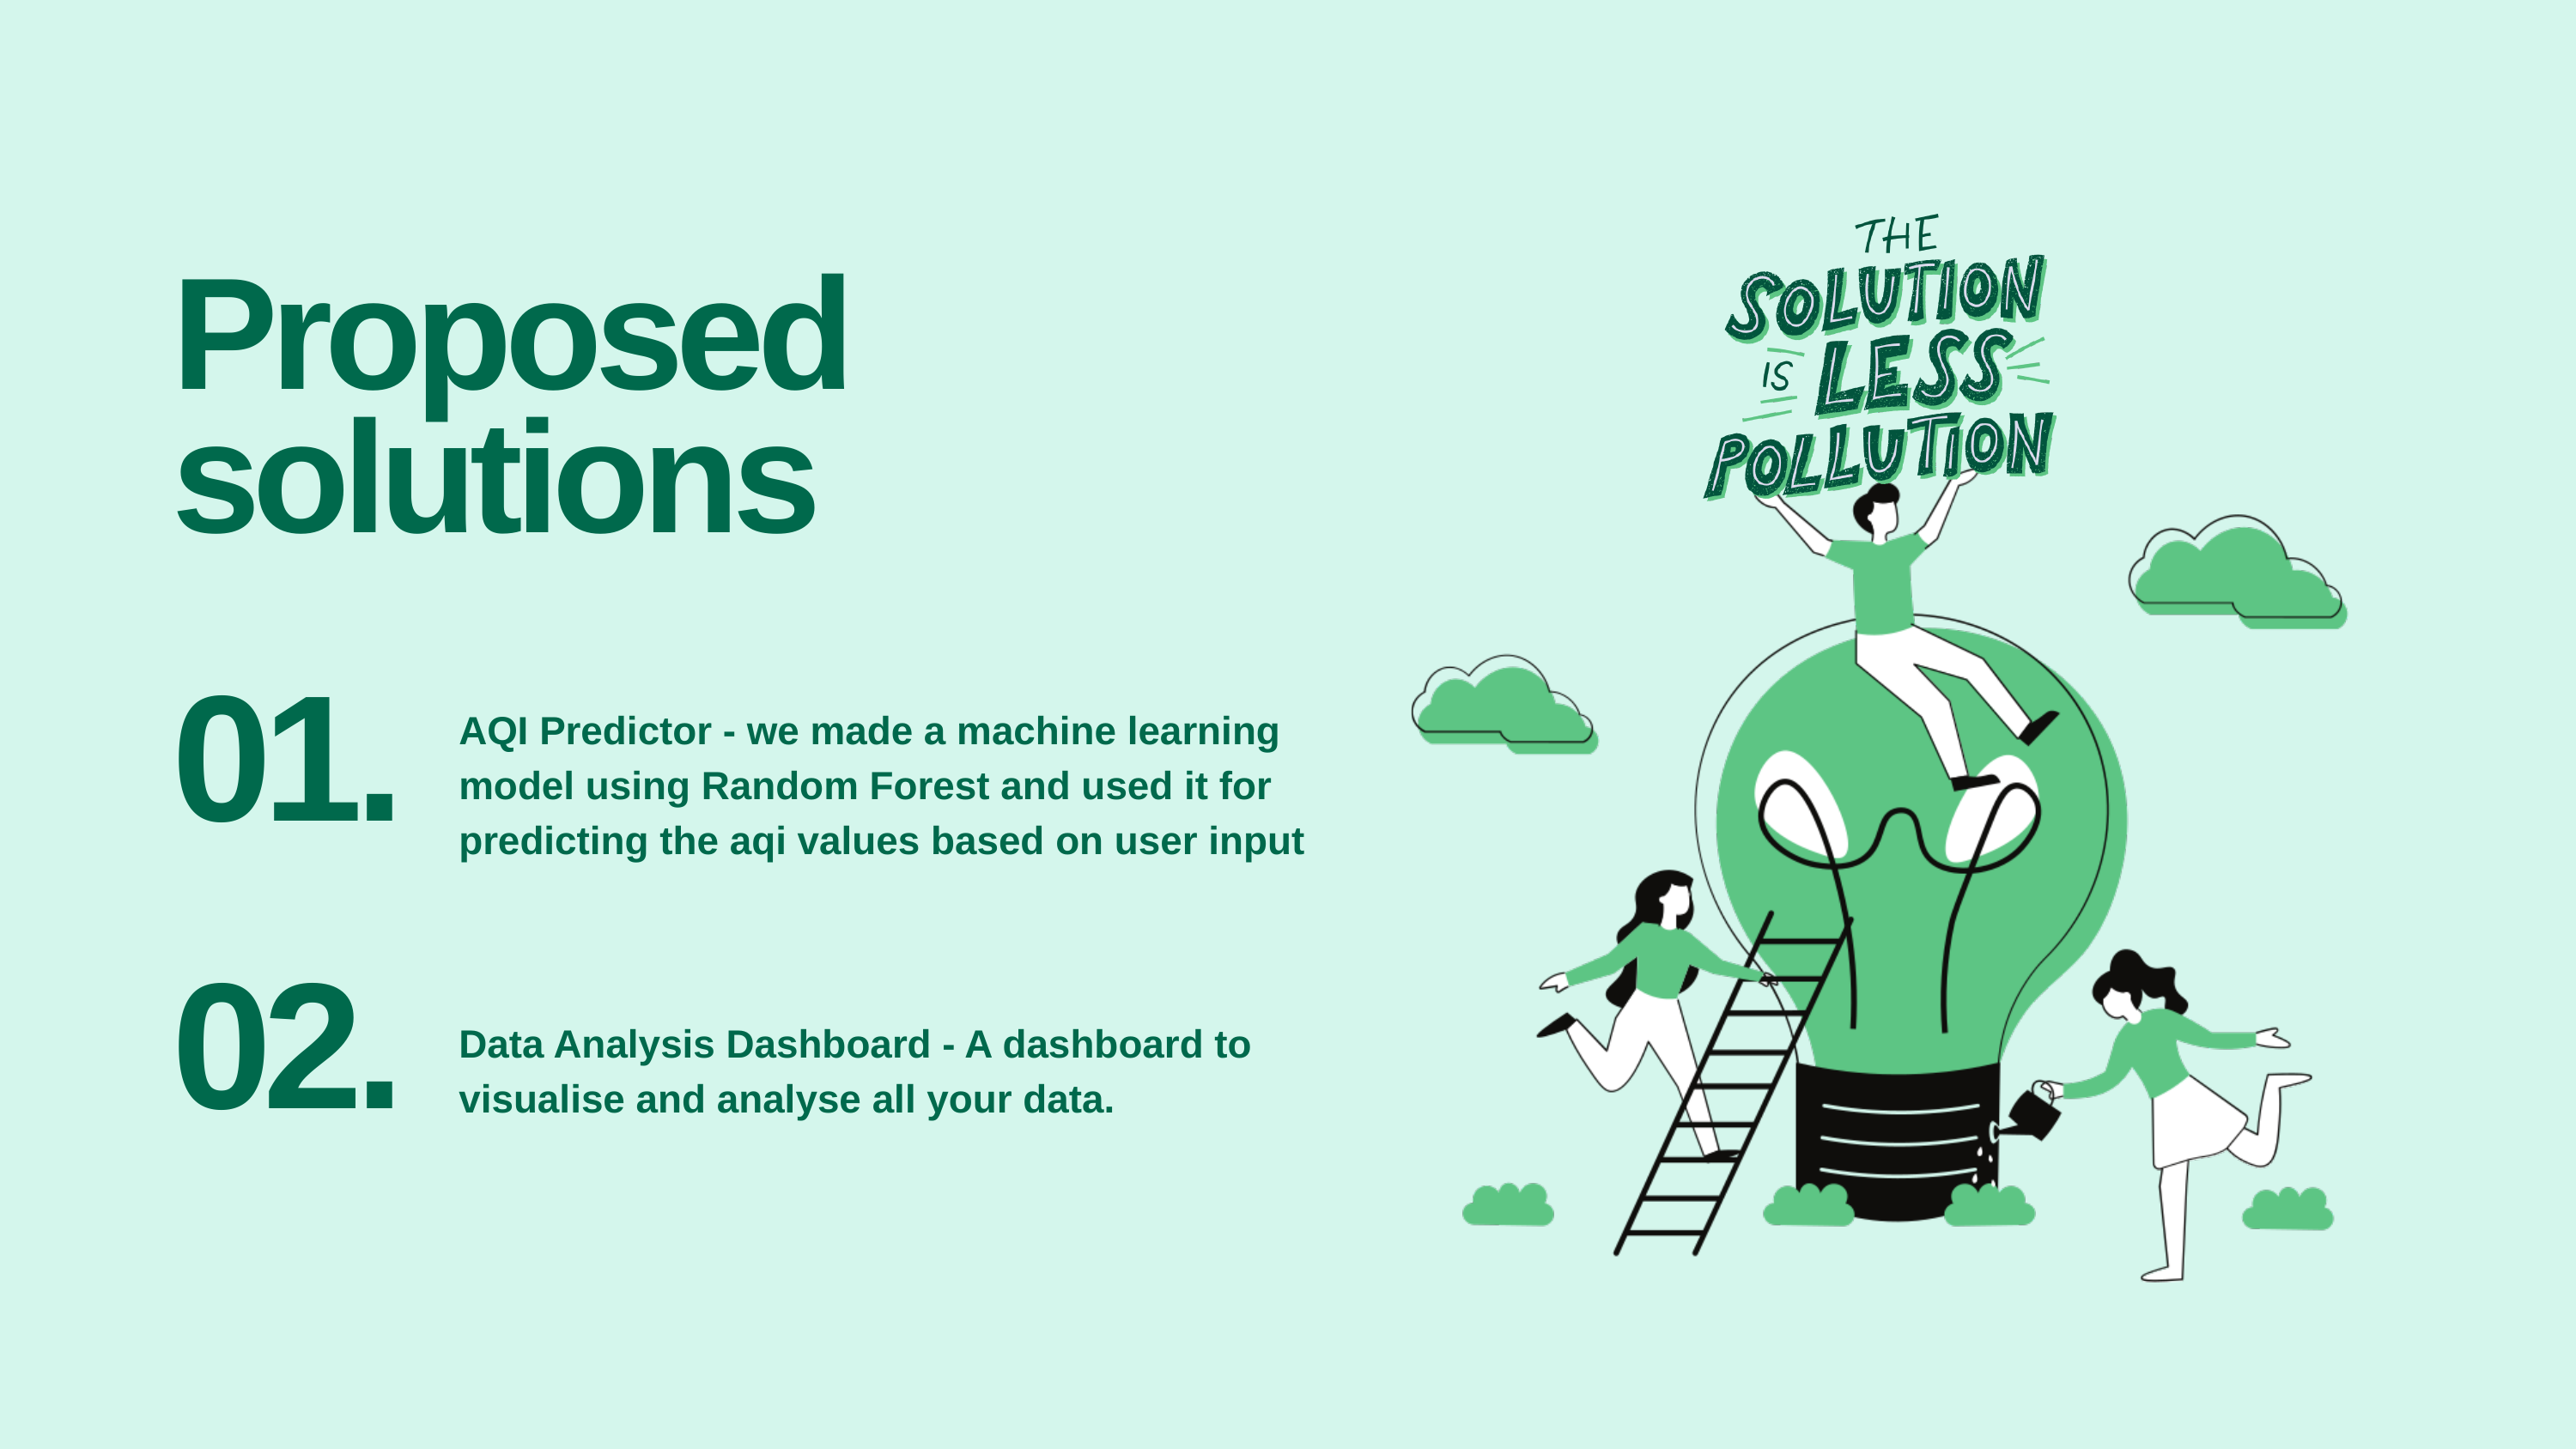

Proposed solutions

01.
AQI Predictor - we made a machine learning model using Random Forest and used it for predicting the aqi values based on user input
02.
Data Analysis Dashboard - A dashboard to visualise and analyse all your data.